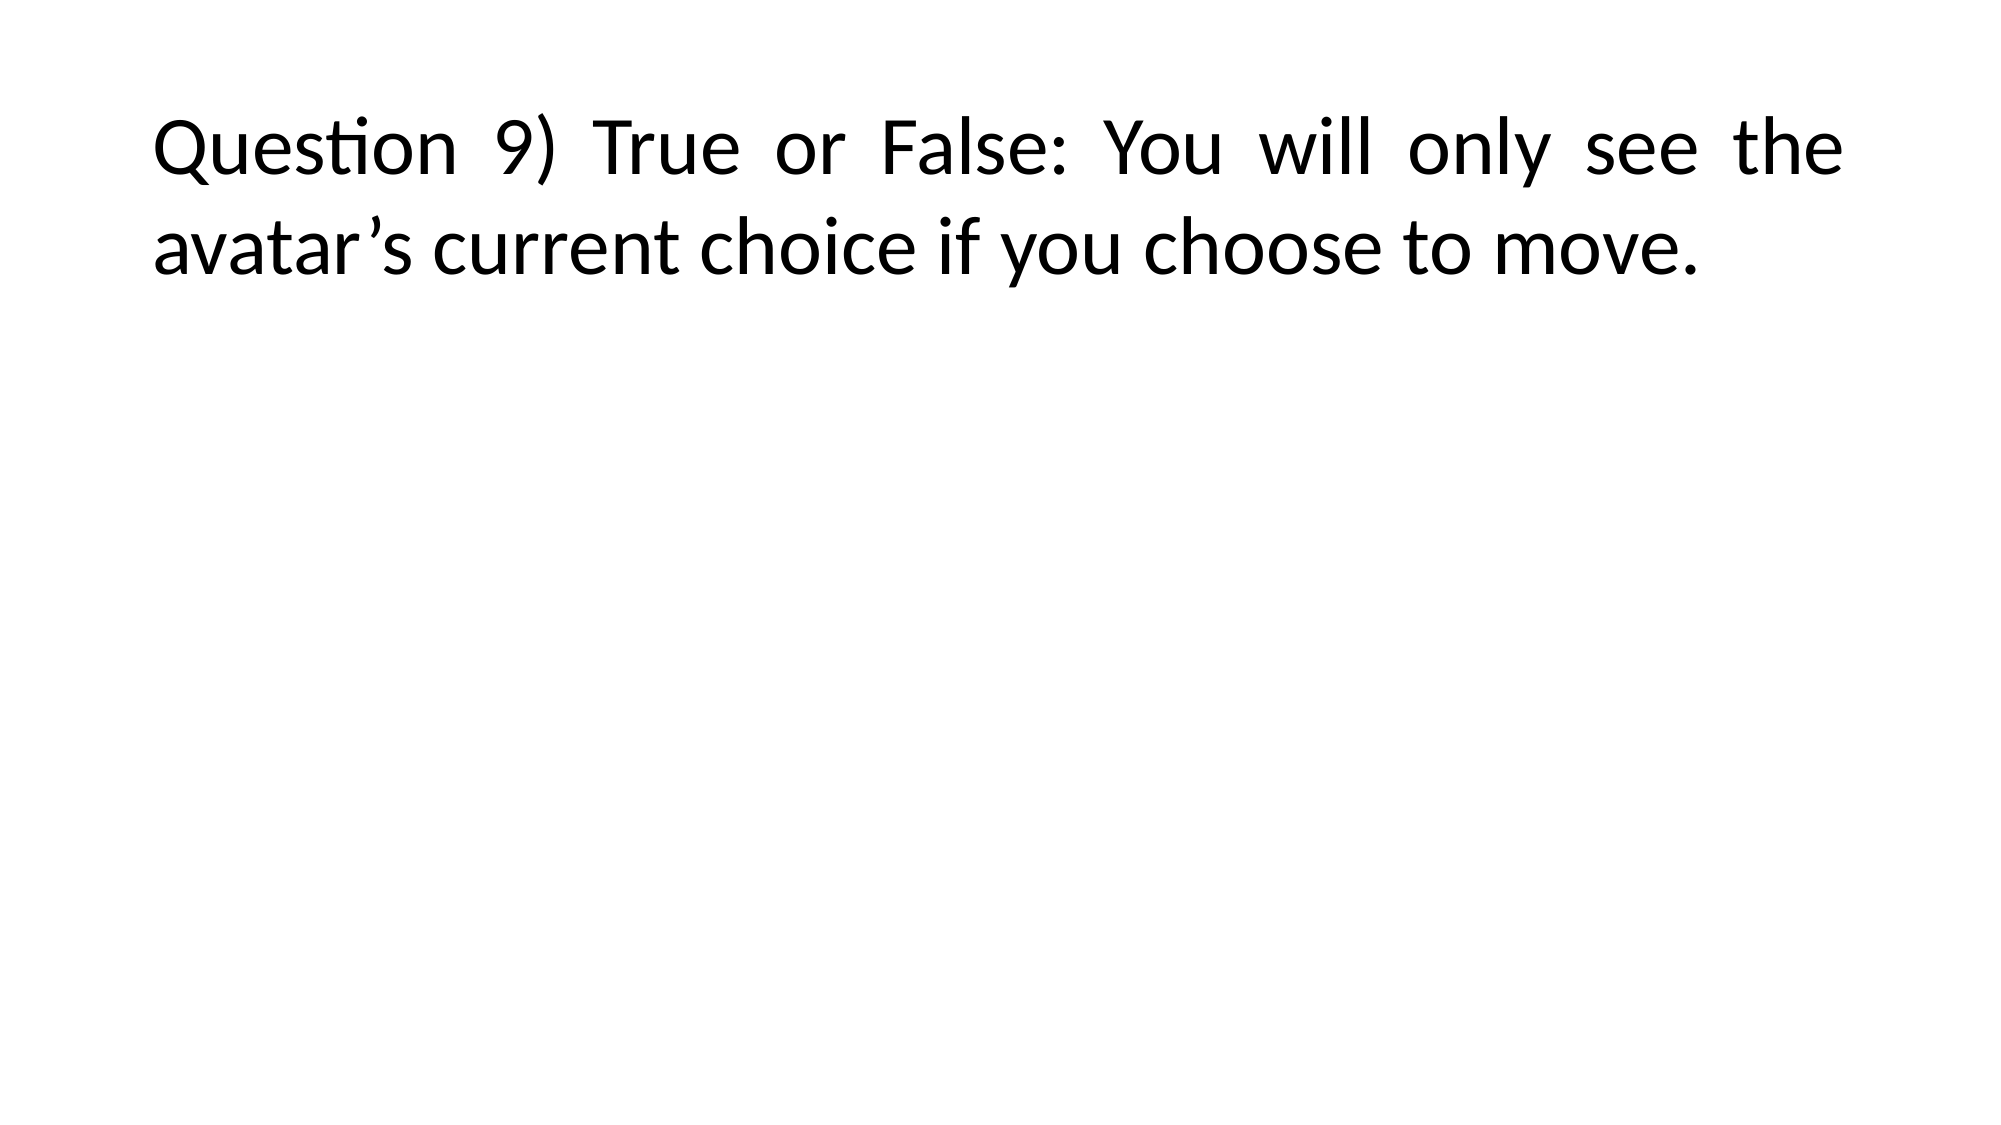

Question 9) True or False: You will only see the avatar’s current choice if you choose to move.